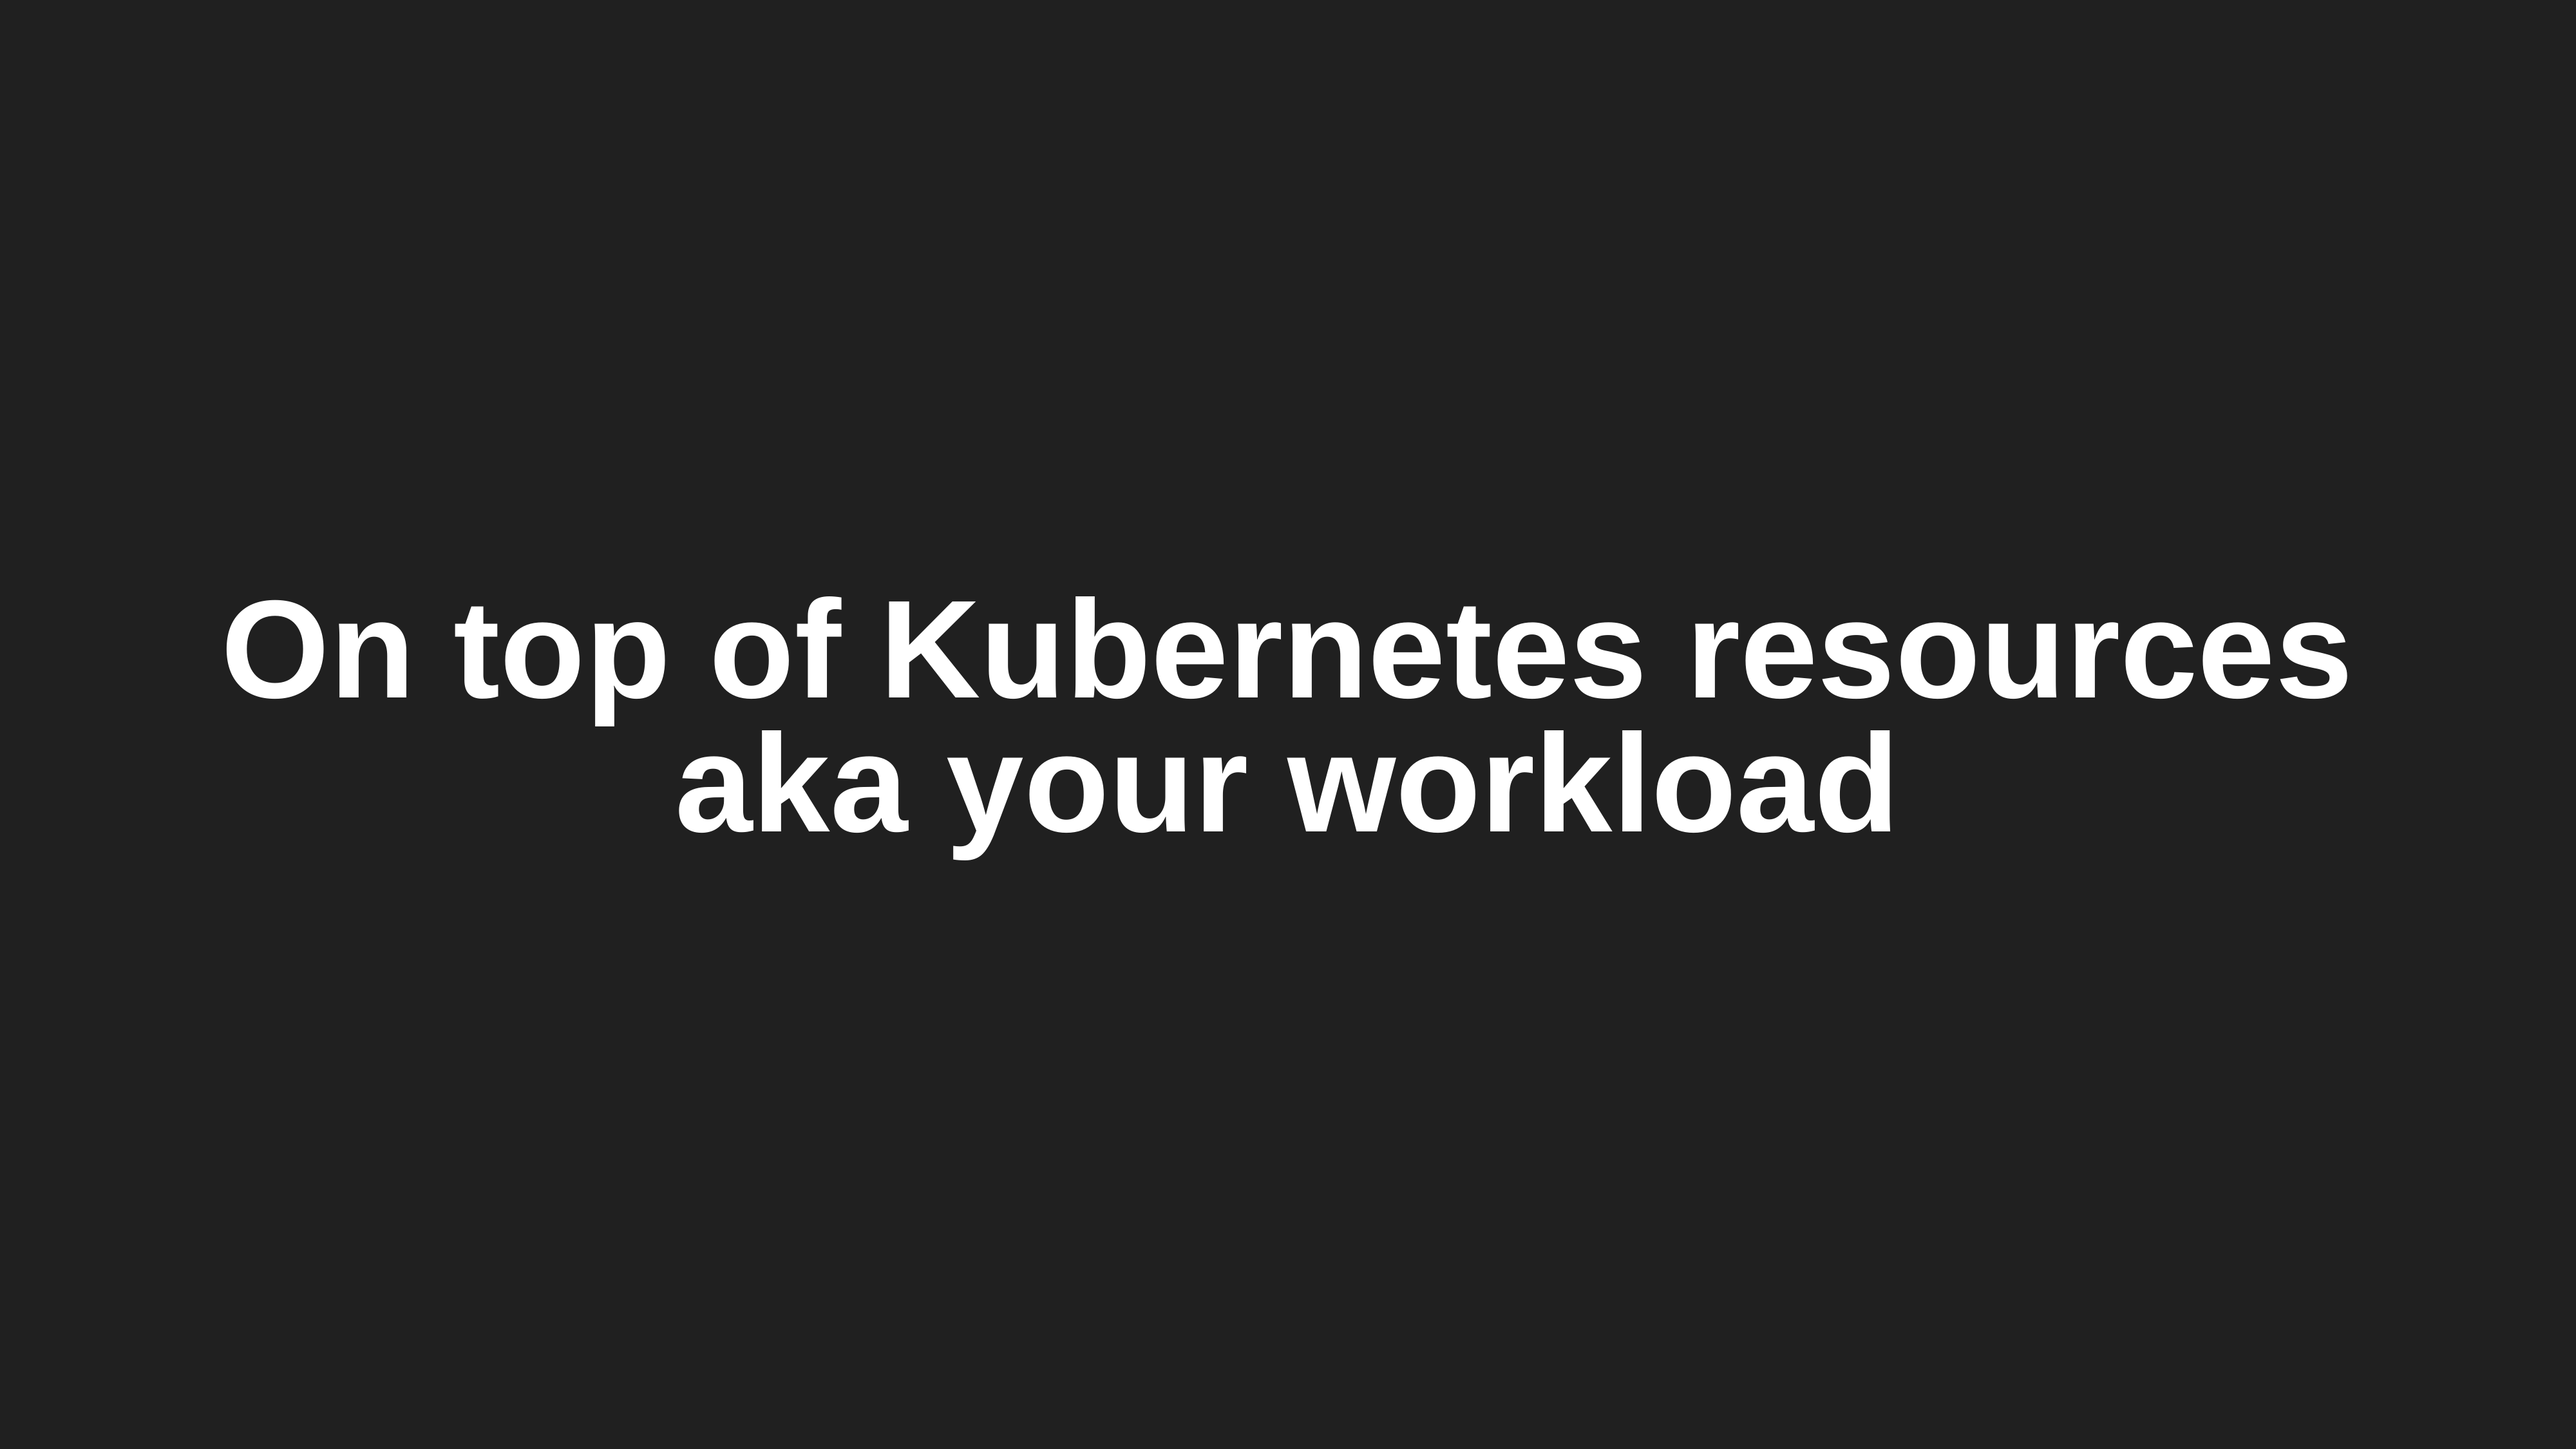

On top of Kubernetes resources
aka your workload